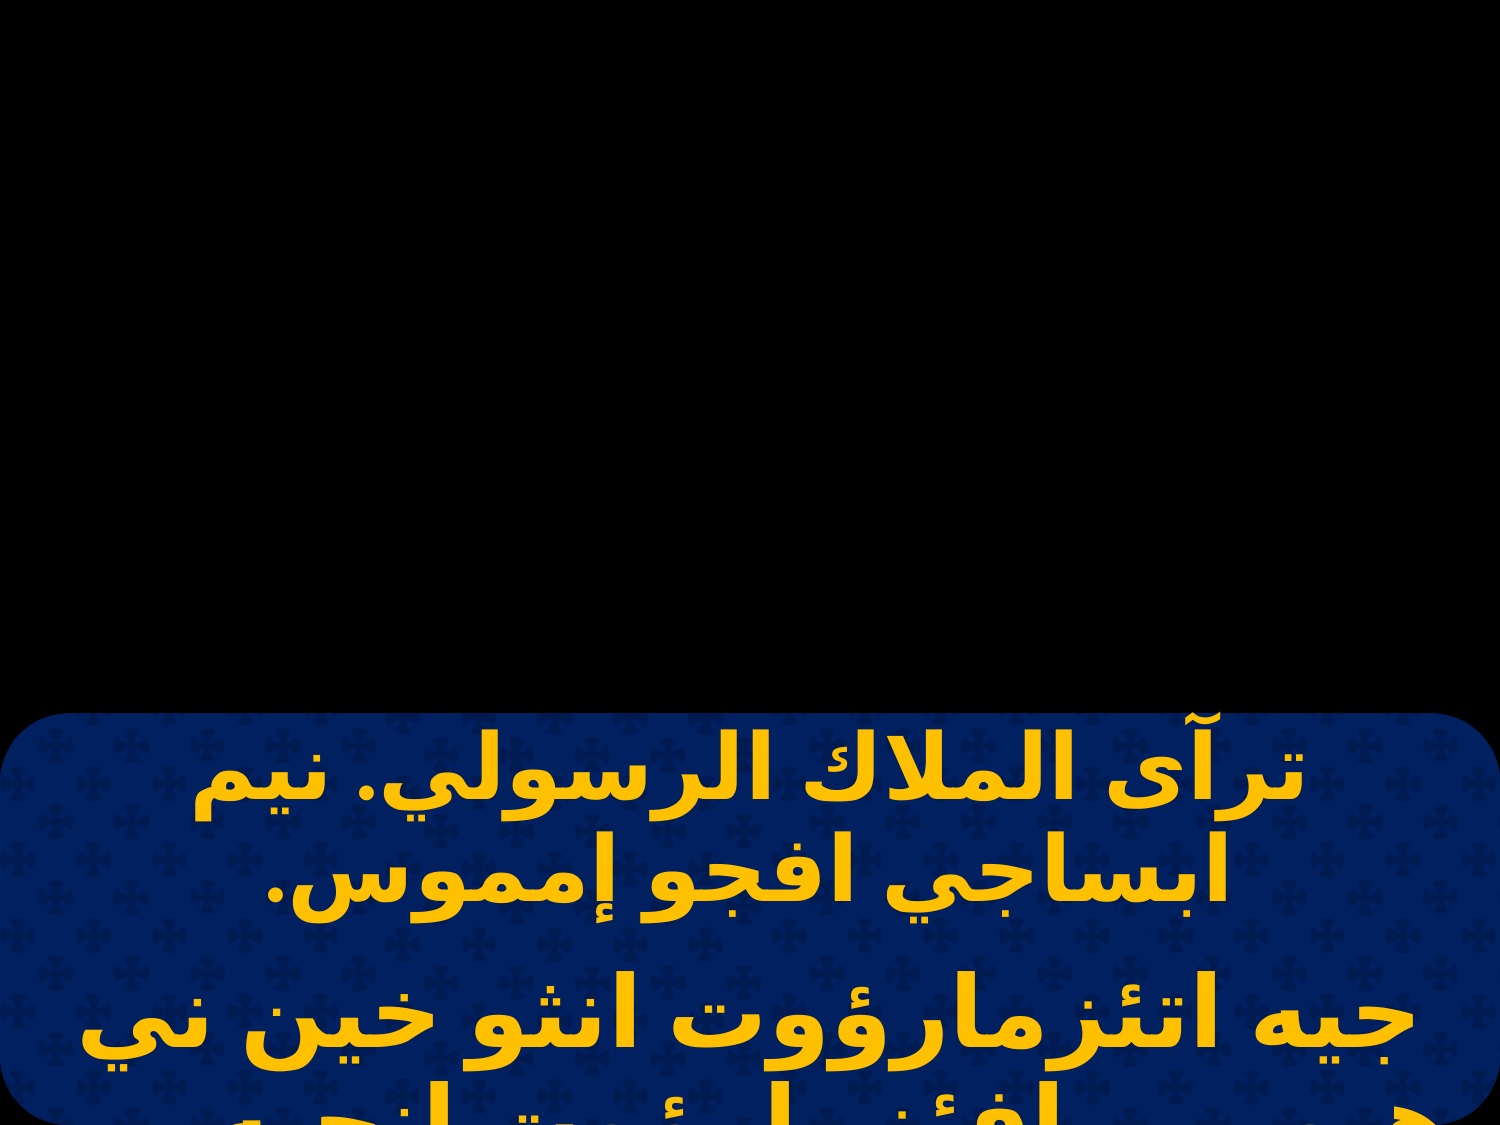

| ترآى الملاك الرسولي. نيم ابساجي افجو إمموس. |
| --- |
|  |
| جيه اتئزمارؤوت انثو خين ني هيومي. افئزمارؤوت انجيه بي كاربوس. |